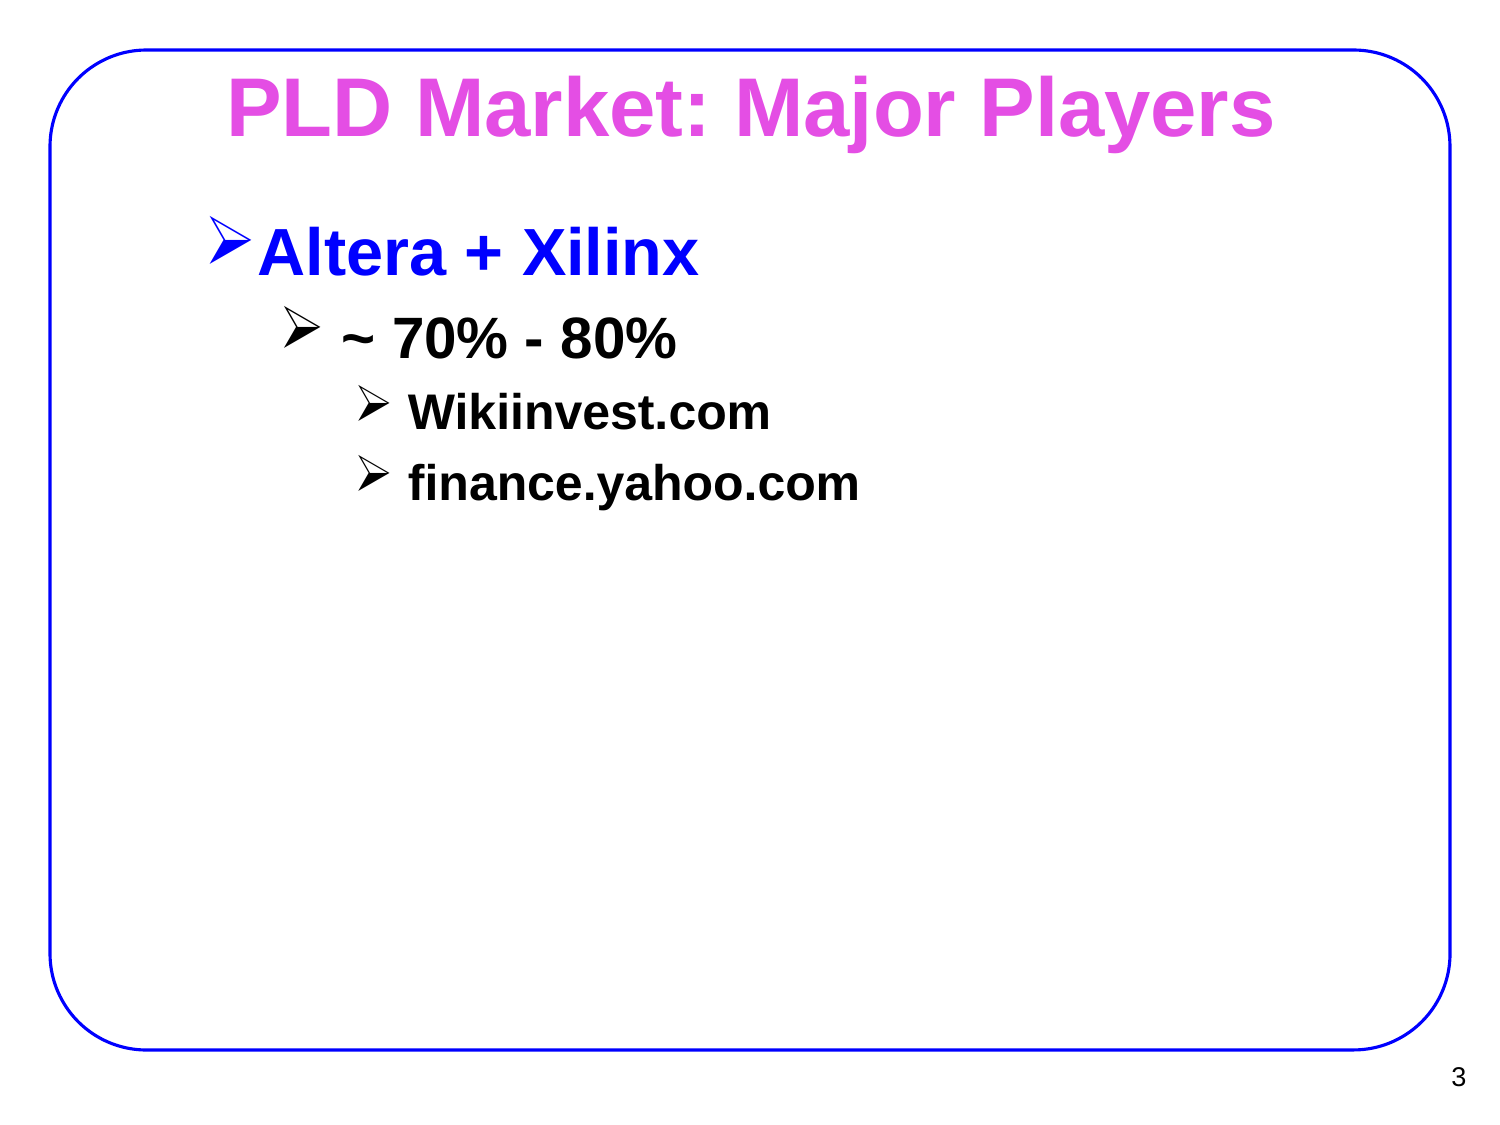

# PLD Market: Major Players
Altera + Xilinx
 ~ 70% - 80%
 Wikiinvest.com
 finance.yahoo.com

3